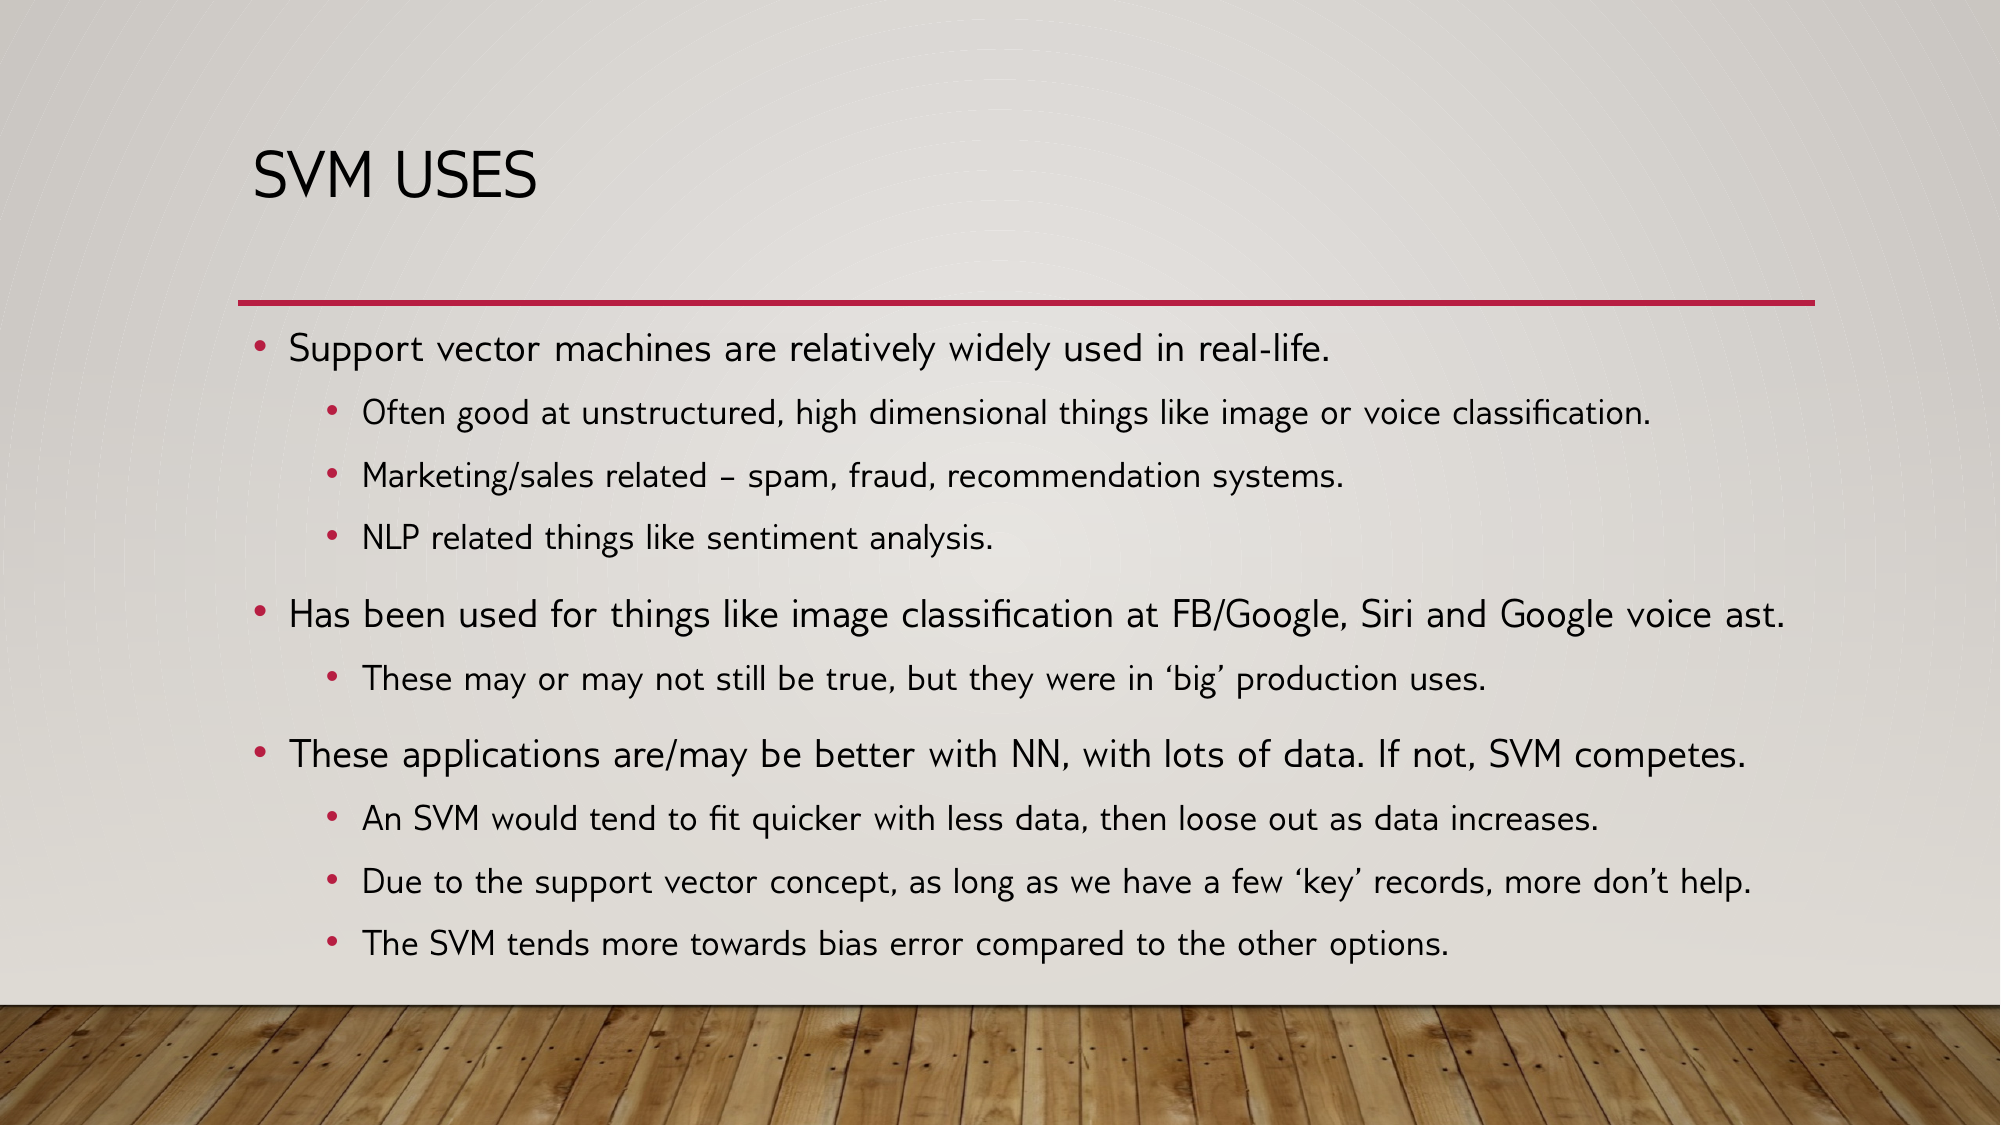

# SVM Uses
Support vector machines are relatively widely used in real-life.
Often good at unstructured, high dimensional things like image or voice classification.
Marketing/sales related – spam, fraud, recommendation systems.
NLP related things like sentiment analysis.
Has been used for things like image classification at FB/Google, Siri and Google voice ast.
These may or may not still be true, but they were in ‘big’ production uses.
These applications are/may be better with NN, with lots of data. If not, SVM competes.
An SVM would tend to fit quicker with less data, then loose out as data increases.
Due to the support vector concept, as long as we have a few ‘key’ records, more don’t help.
The SVM tends more towards bias error compared to the other options.